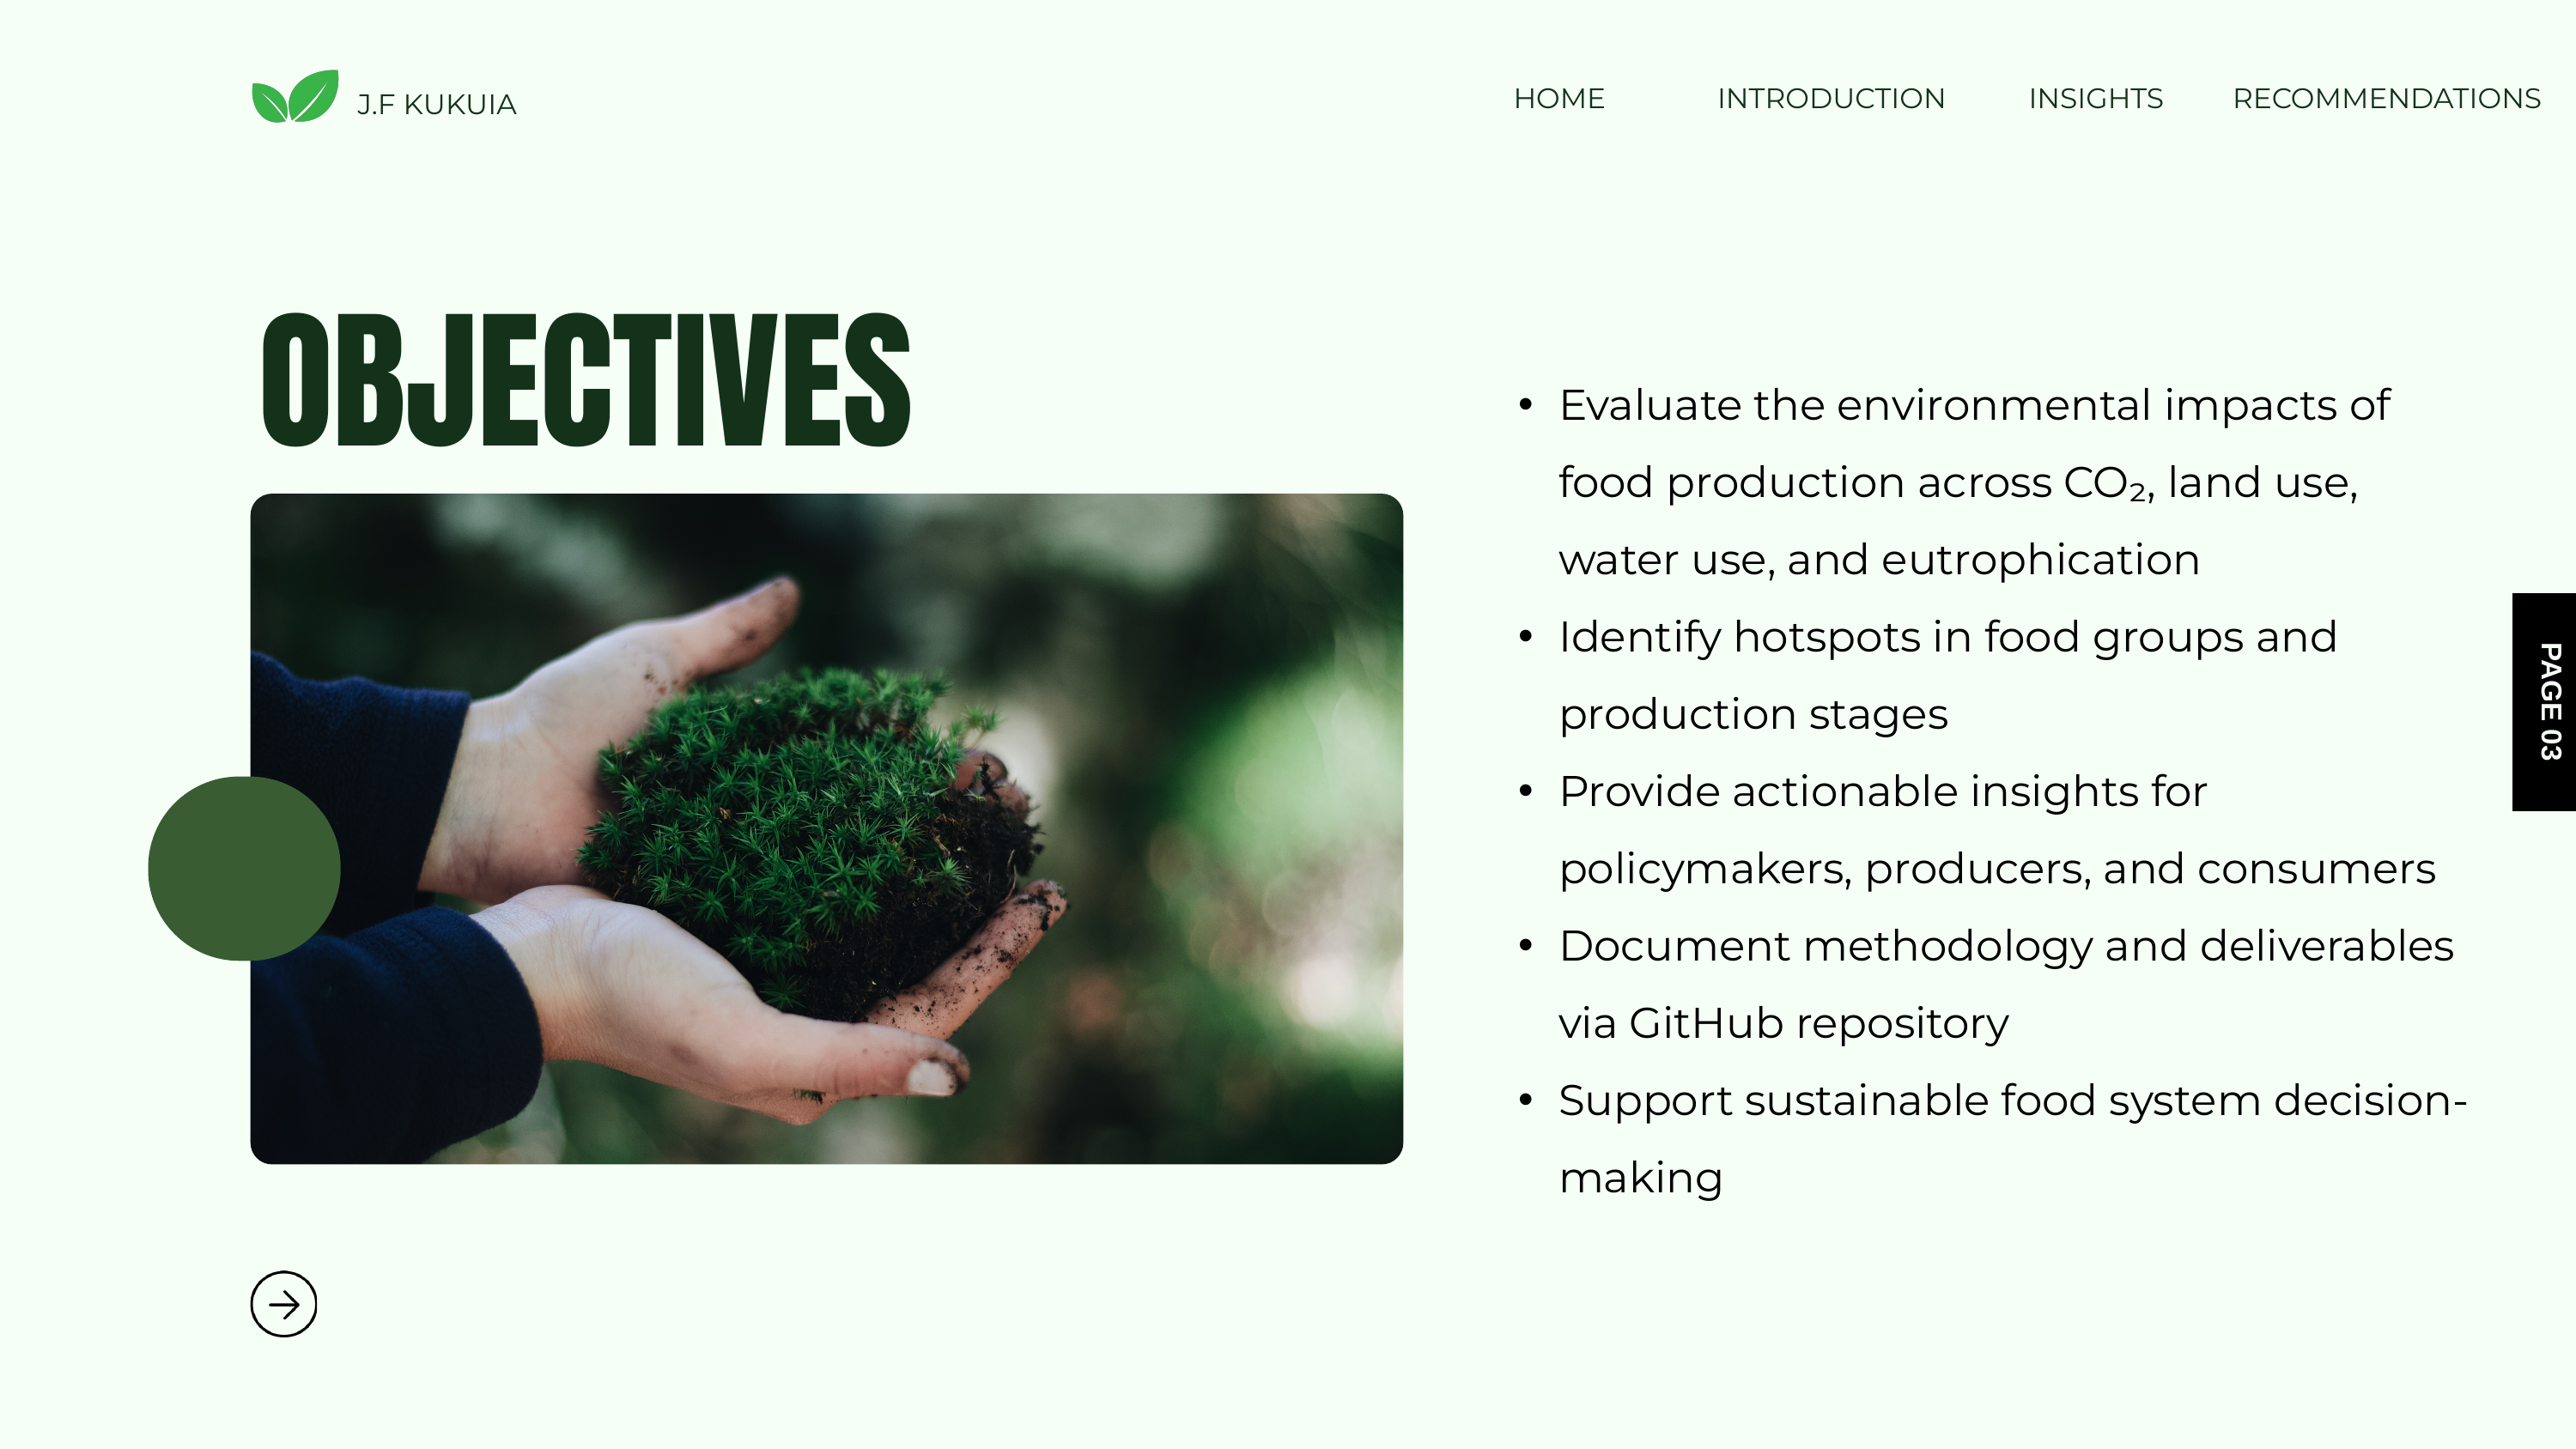

HOME
INTRODUCTION
INSIGHTS
RECOMMENDATIONS
J.F KUKUIA
OBJECTIVES
Evaluate the environmental impacts of food production across CO₂, land use, water use, and eutrophication
Identify hotspots in food groups and production stages
Provide actionable insights for policymakers, producers, and consumers
Document methodology and deliverables via GitHub repository
Support sustainable food system decision-making

PAGE 03